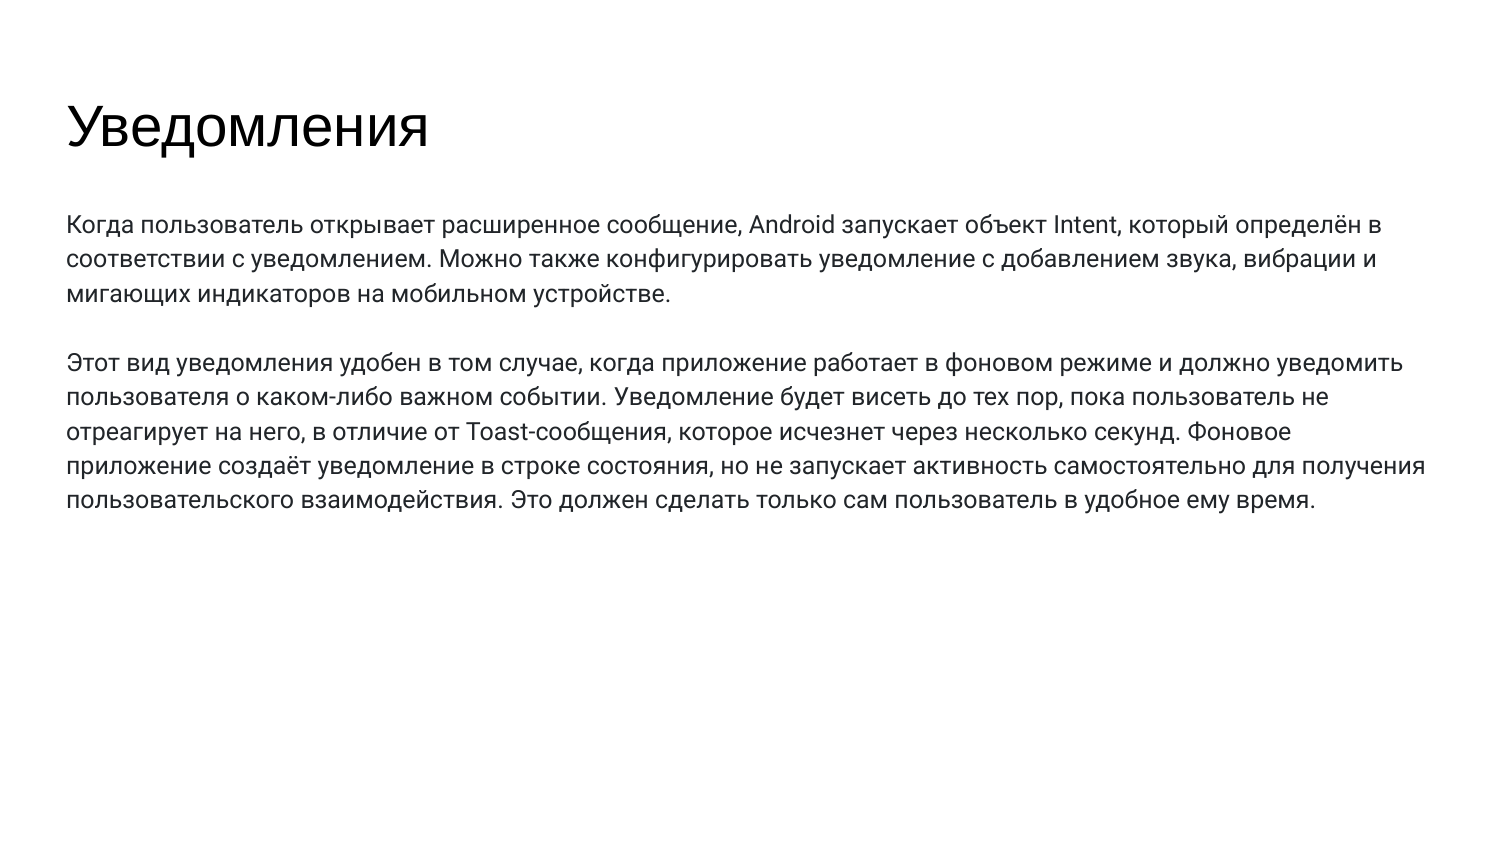

# Уведомления
Когда пользователь открывает расширенное сообщение, Android запускает объект Intent, который определён в соответствии с уведомлением. Можно также конфигурировать уведомление с добавлением звука, вибрации и мигающих индикаторов на мобильном устройстве.

Этот вид уведомления удобен в том случае, когда приложение работает в фоновом режиме и должно уведомить пользователя о каком-либо важном событии. Уведомление будет висеть до тех пор, пока пользователь не отреагирует на него, в отличие от Toast-сообщения, которое исчезнет через несколько секунд. Фоновое приложение создаёт уведомление в строке состояния, но не запускает активность самостоятельно для получения пользовательского взаимодействия. Это должен сделать только сам пользователь в удобное ему время.